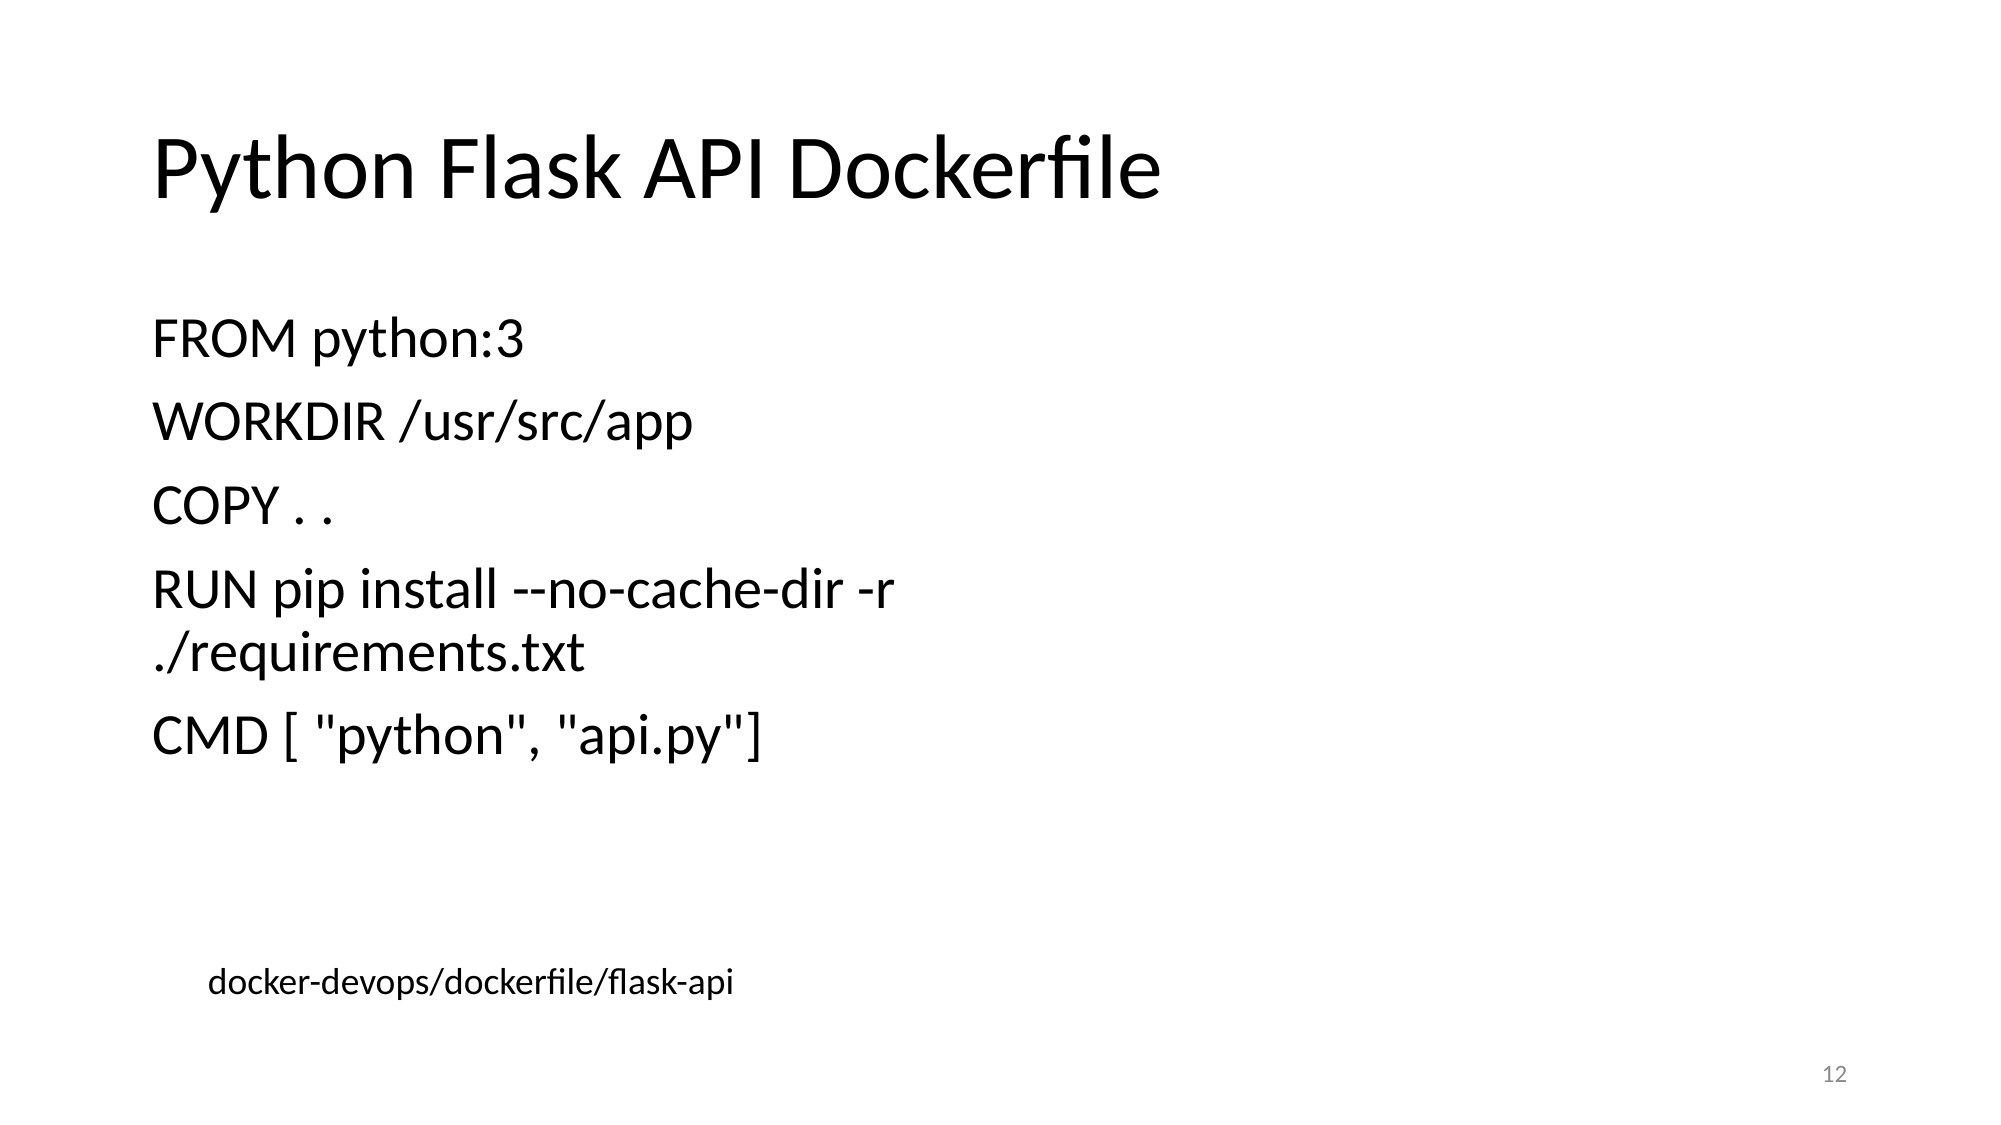

# Python Flask API Dockerfile
FROM python:3
WORKDIR /usr/src/app
COPY . .
RUN pip install --no-cache-dir -r ./requirements.txt
CMD [ "python", "api.py"]
docker-devops/dockerfile/flask-api
12